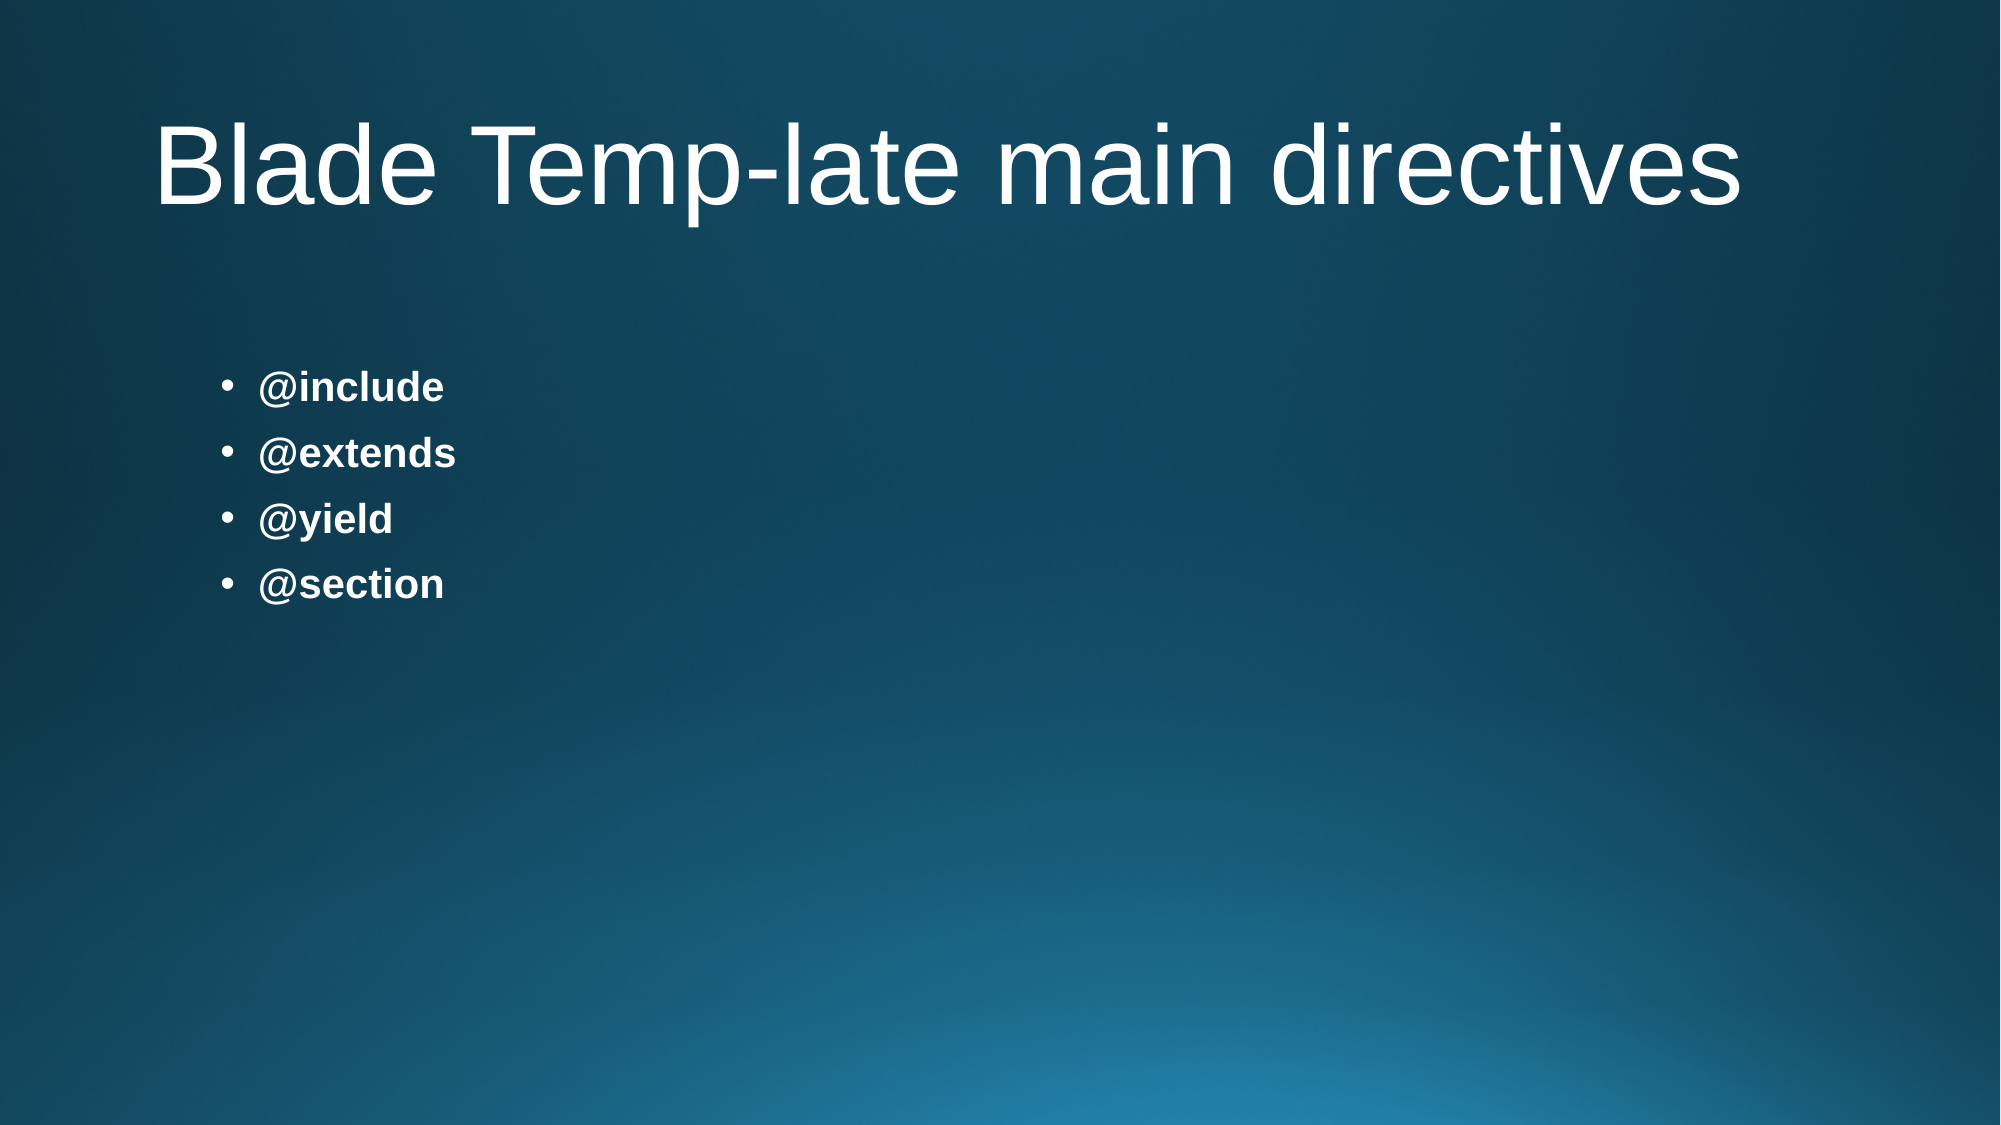

# Blade Temp-late main directives
@include
@extends
@yield
@section